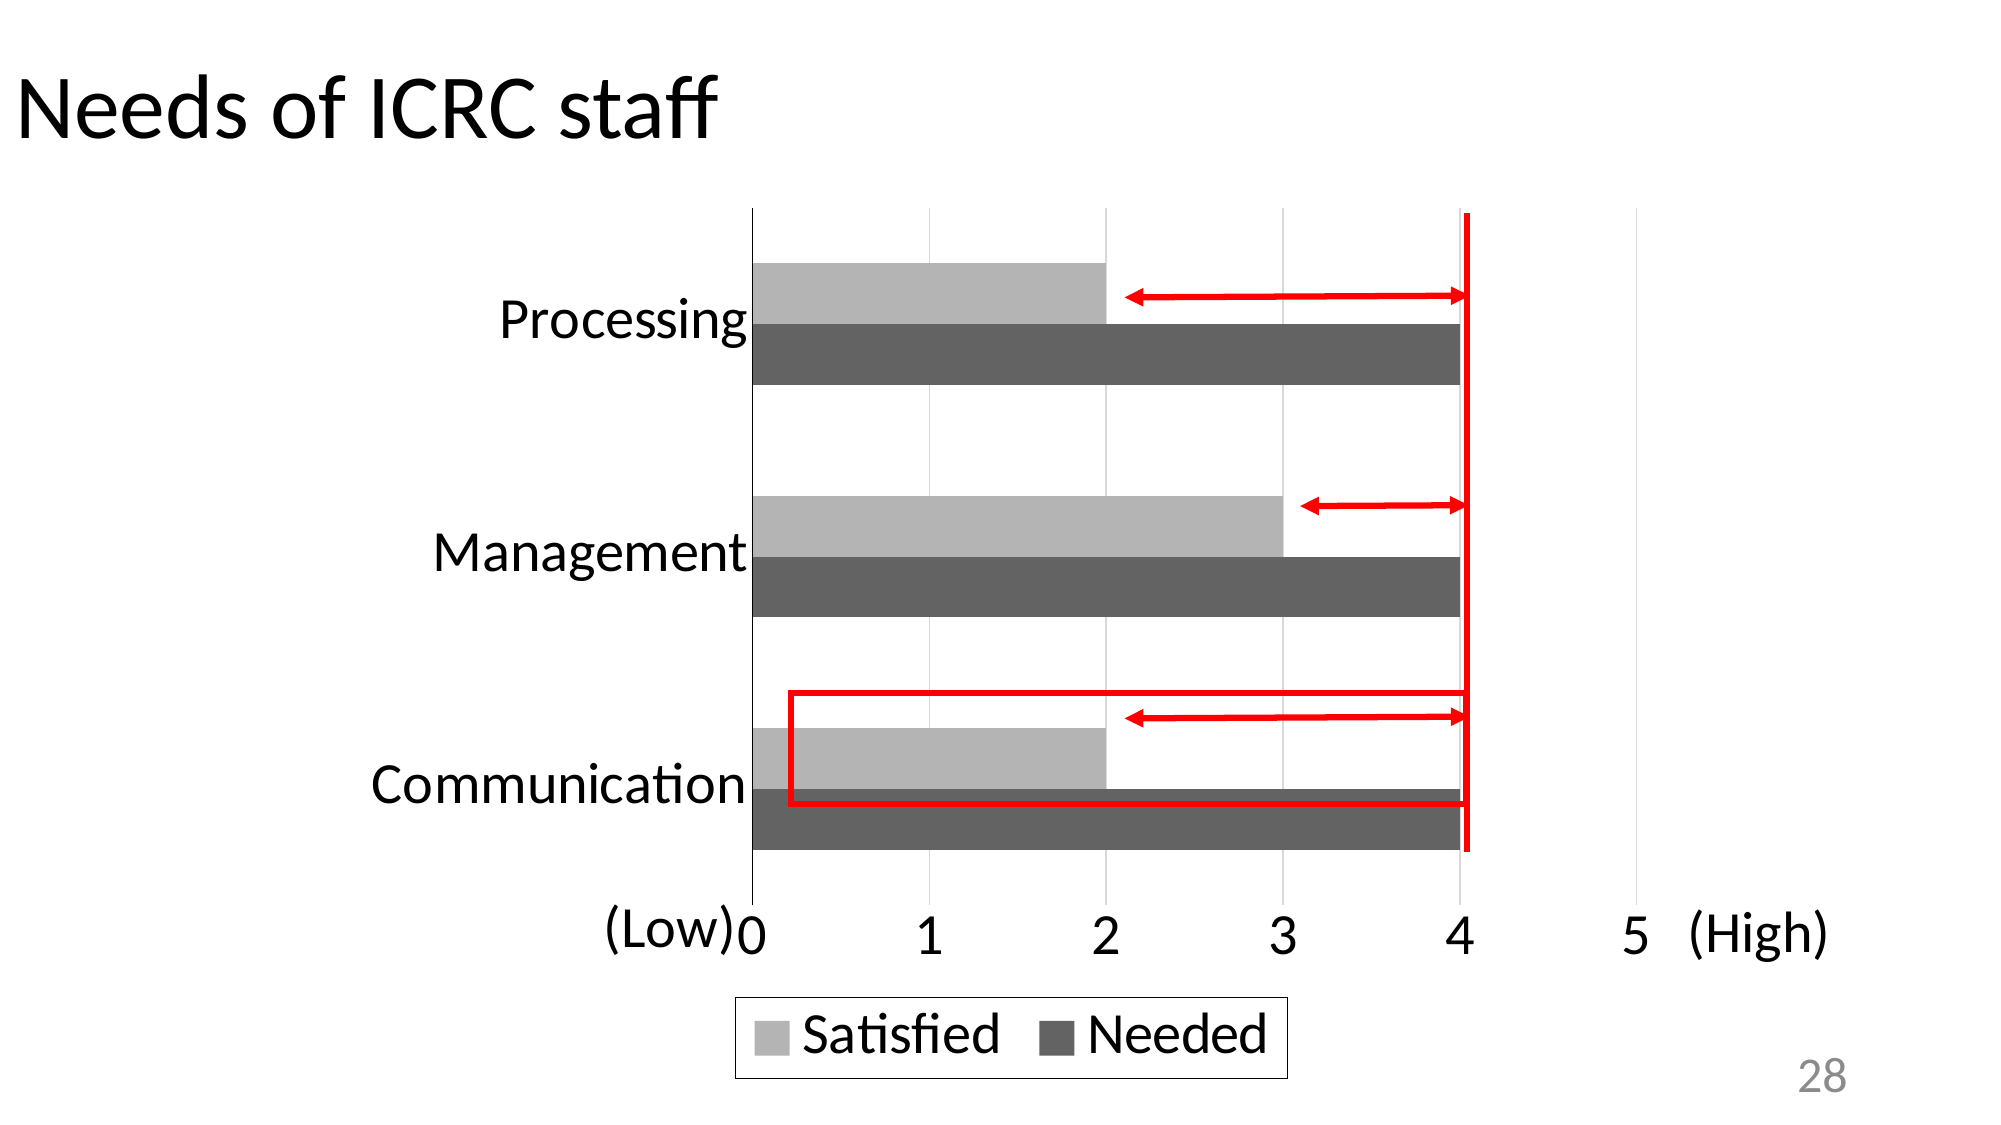

# Needs of ICRC staff

### Chart

| Category | Needed | Satisfied |
|---|---|---|
| Communication | 4.0 | 2.0 |
| Management | 4.0 | 3.0 |
| Processing | 4.0 | 2.0 |
(Low)
(High)
28